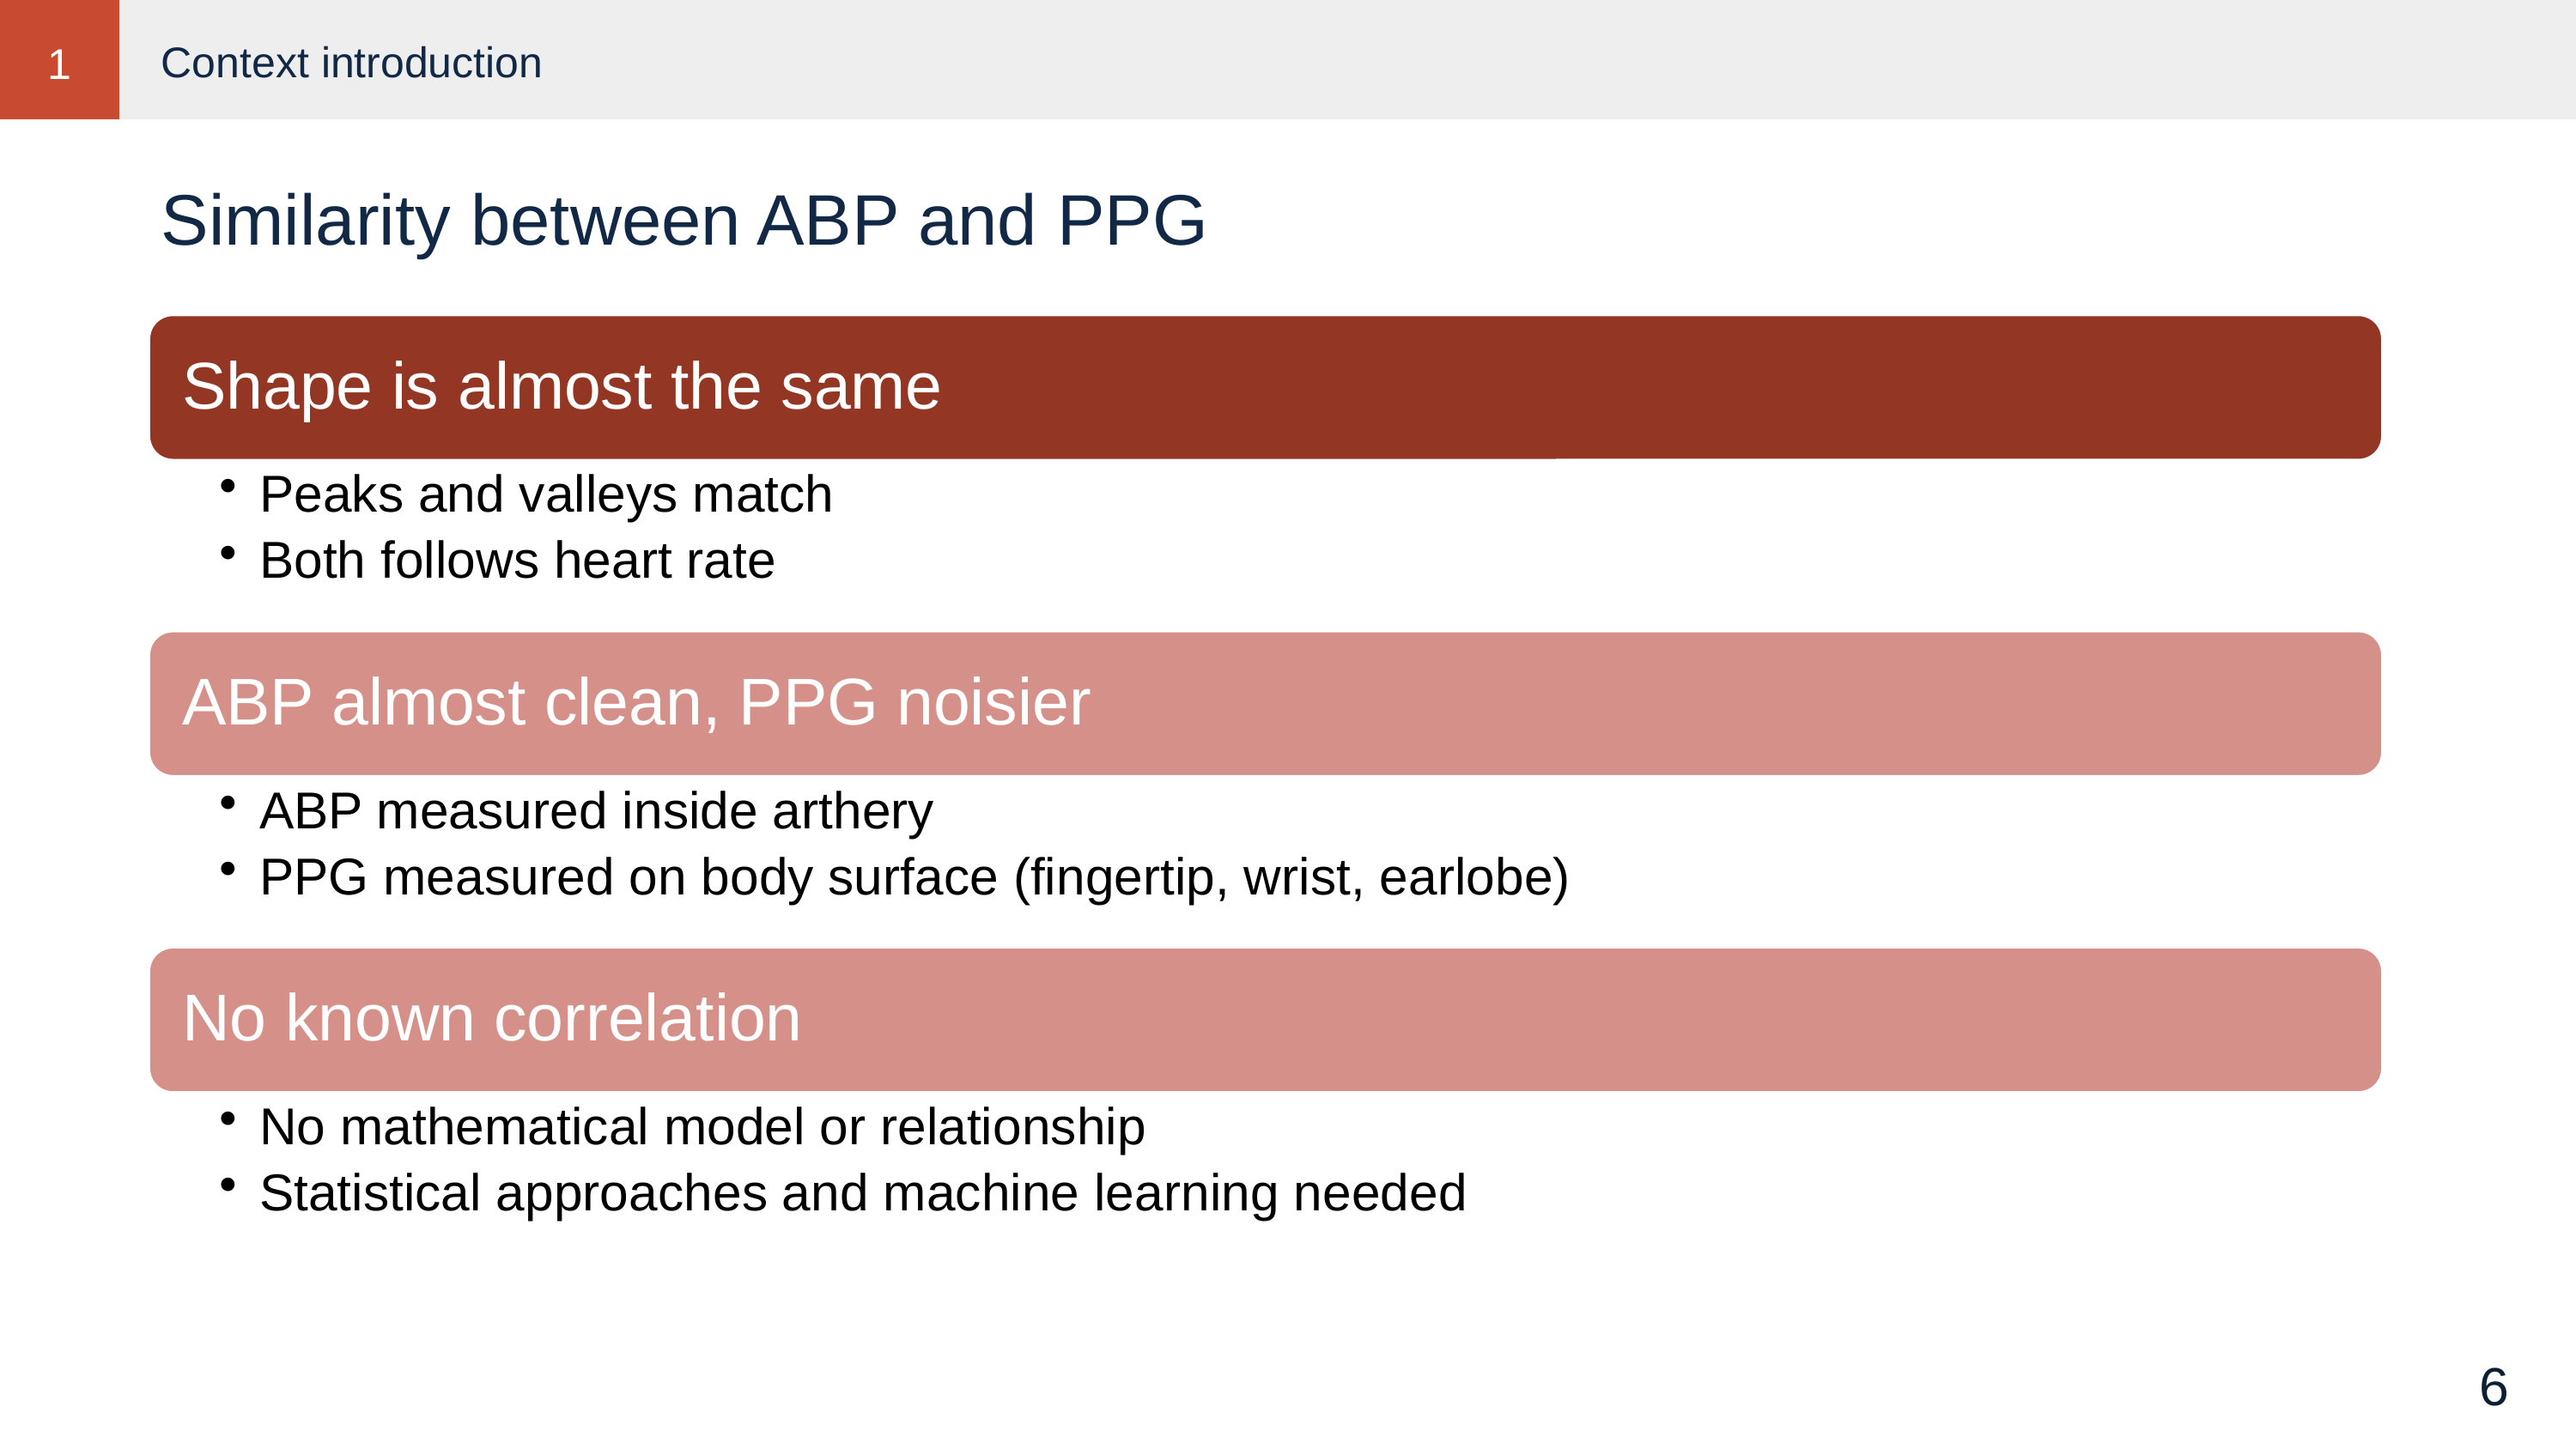

Context introduction
1
Similarity between ABP and PPG
Shape is almost the same
Peaks and valleys match
Both follows heart rate
ABP almost clean, PPG noisier
ABP measured inside arthery
PPG measured on body surface (fingertip, wrist, earlobe)
No known correlation
No mathematical model or relationship
Statistical approaches and machine learning needed
6